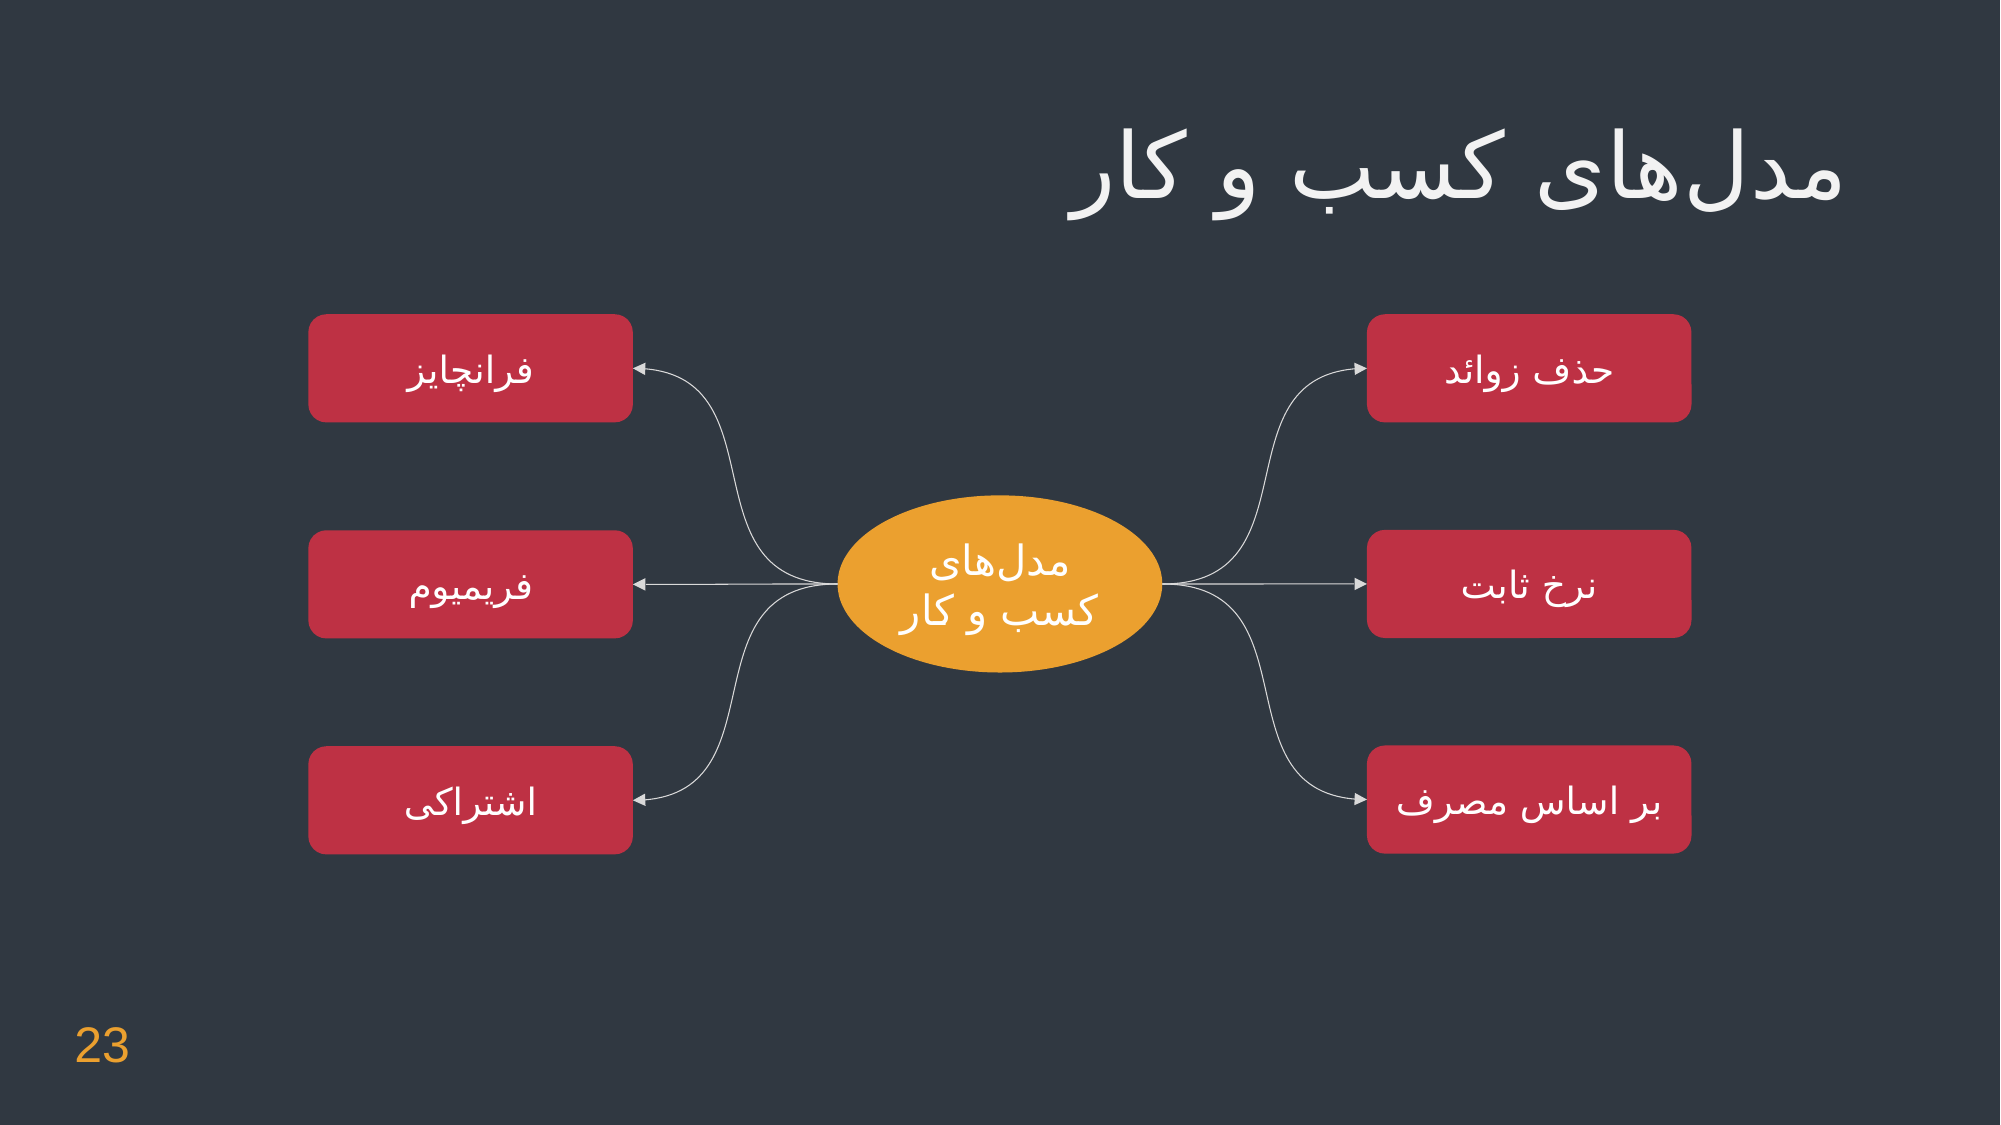

# مدل‌های کسب و کار
فرانچایز
حذف زوائد
مدل‌های کسب و کار
نرخ ثابت
فریمیوم
بر اساس مصرف
اشتراکی